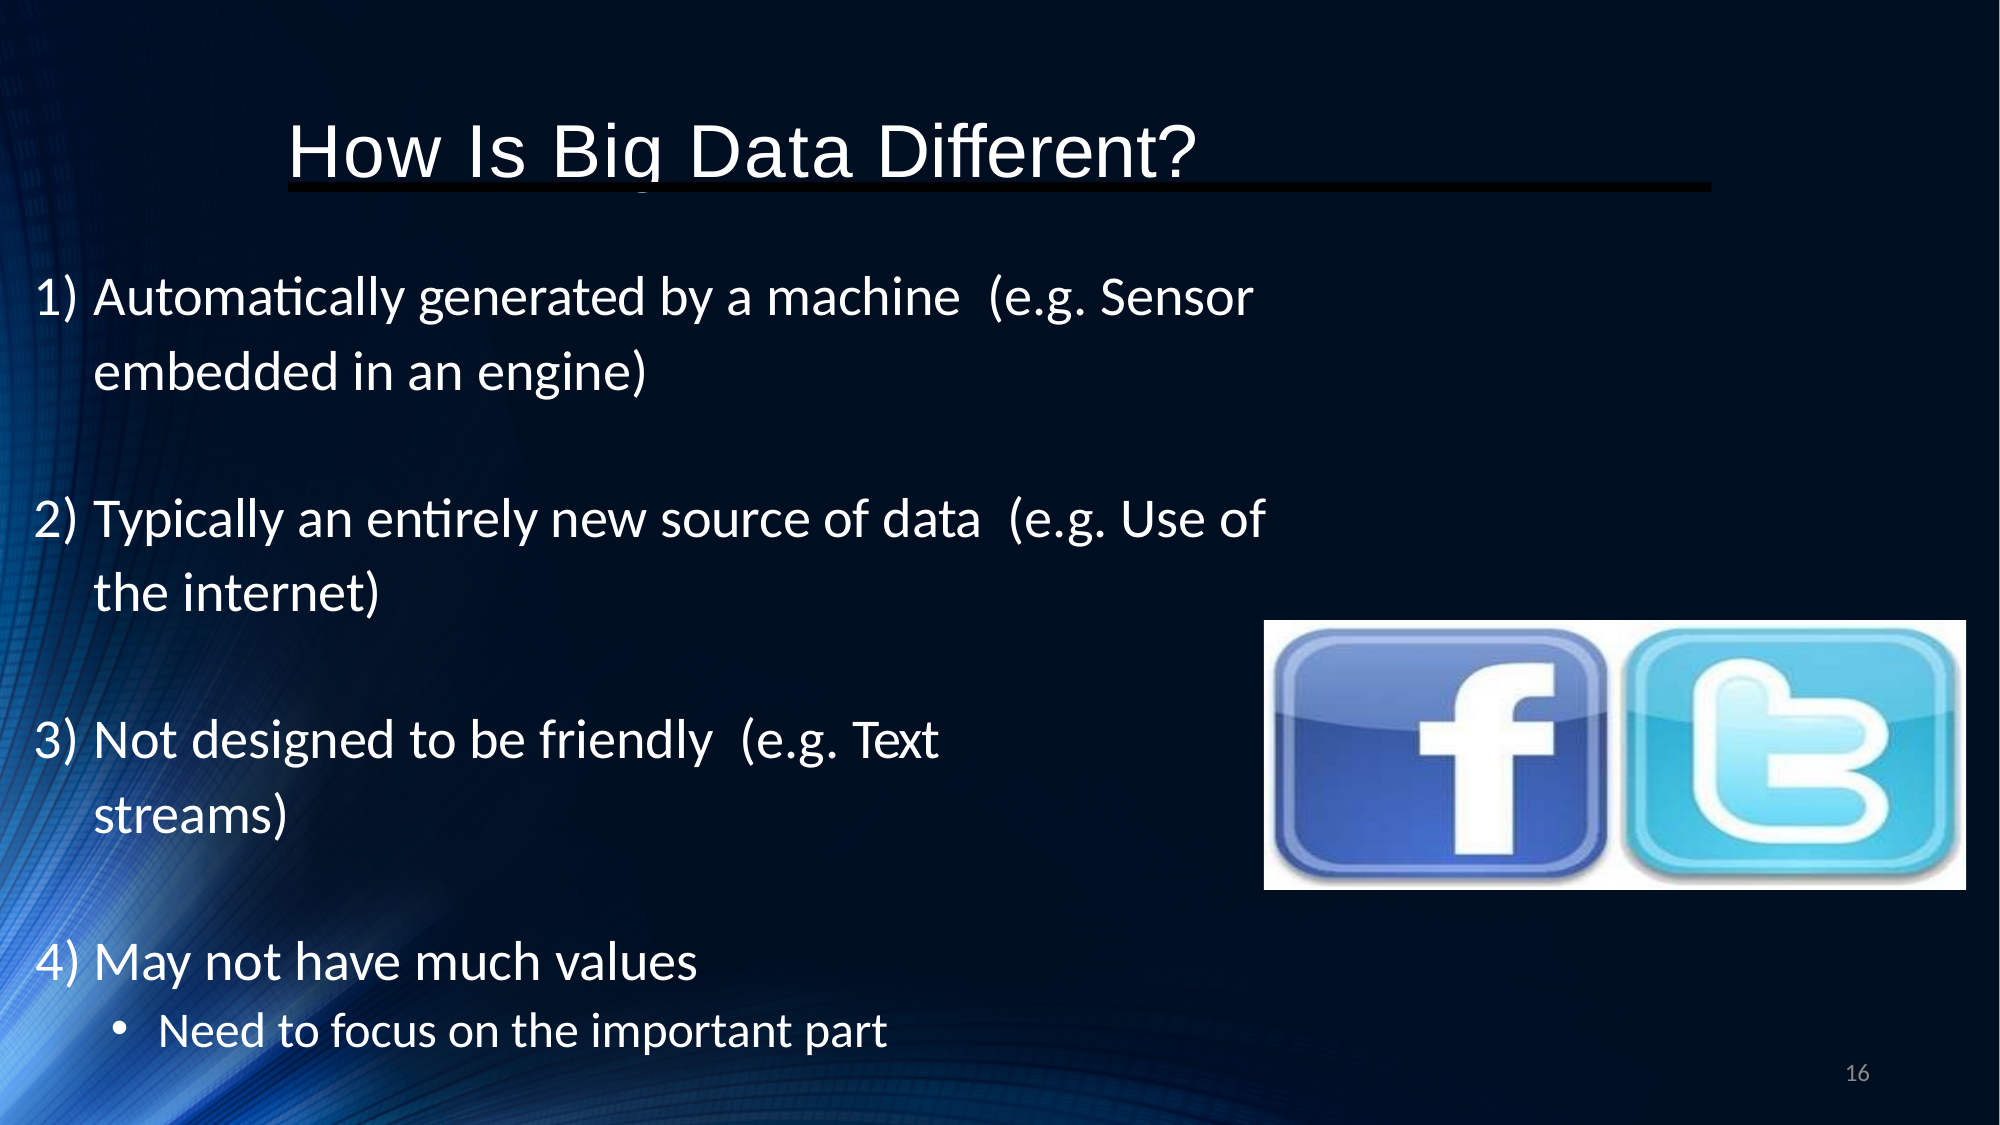

# How Is Big Data Different?

Automatically generated by a machine  (e.g. Sensor embedded in an engine)

Typically an entirely new source of data  (e.g. Use of the internet)

Not designed to be friendly  (e.g. Text streams)

May not have much values
Need to focus on the important part

16